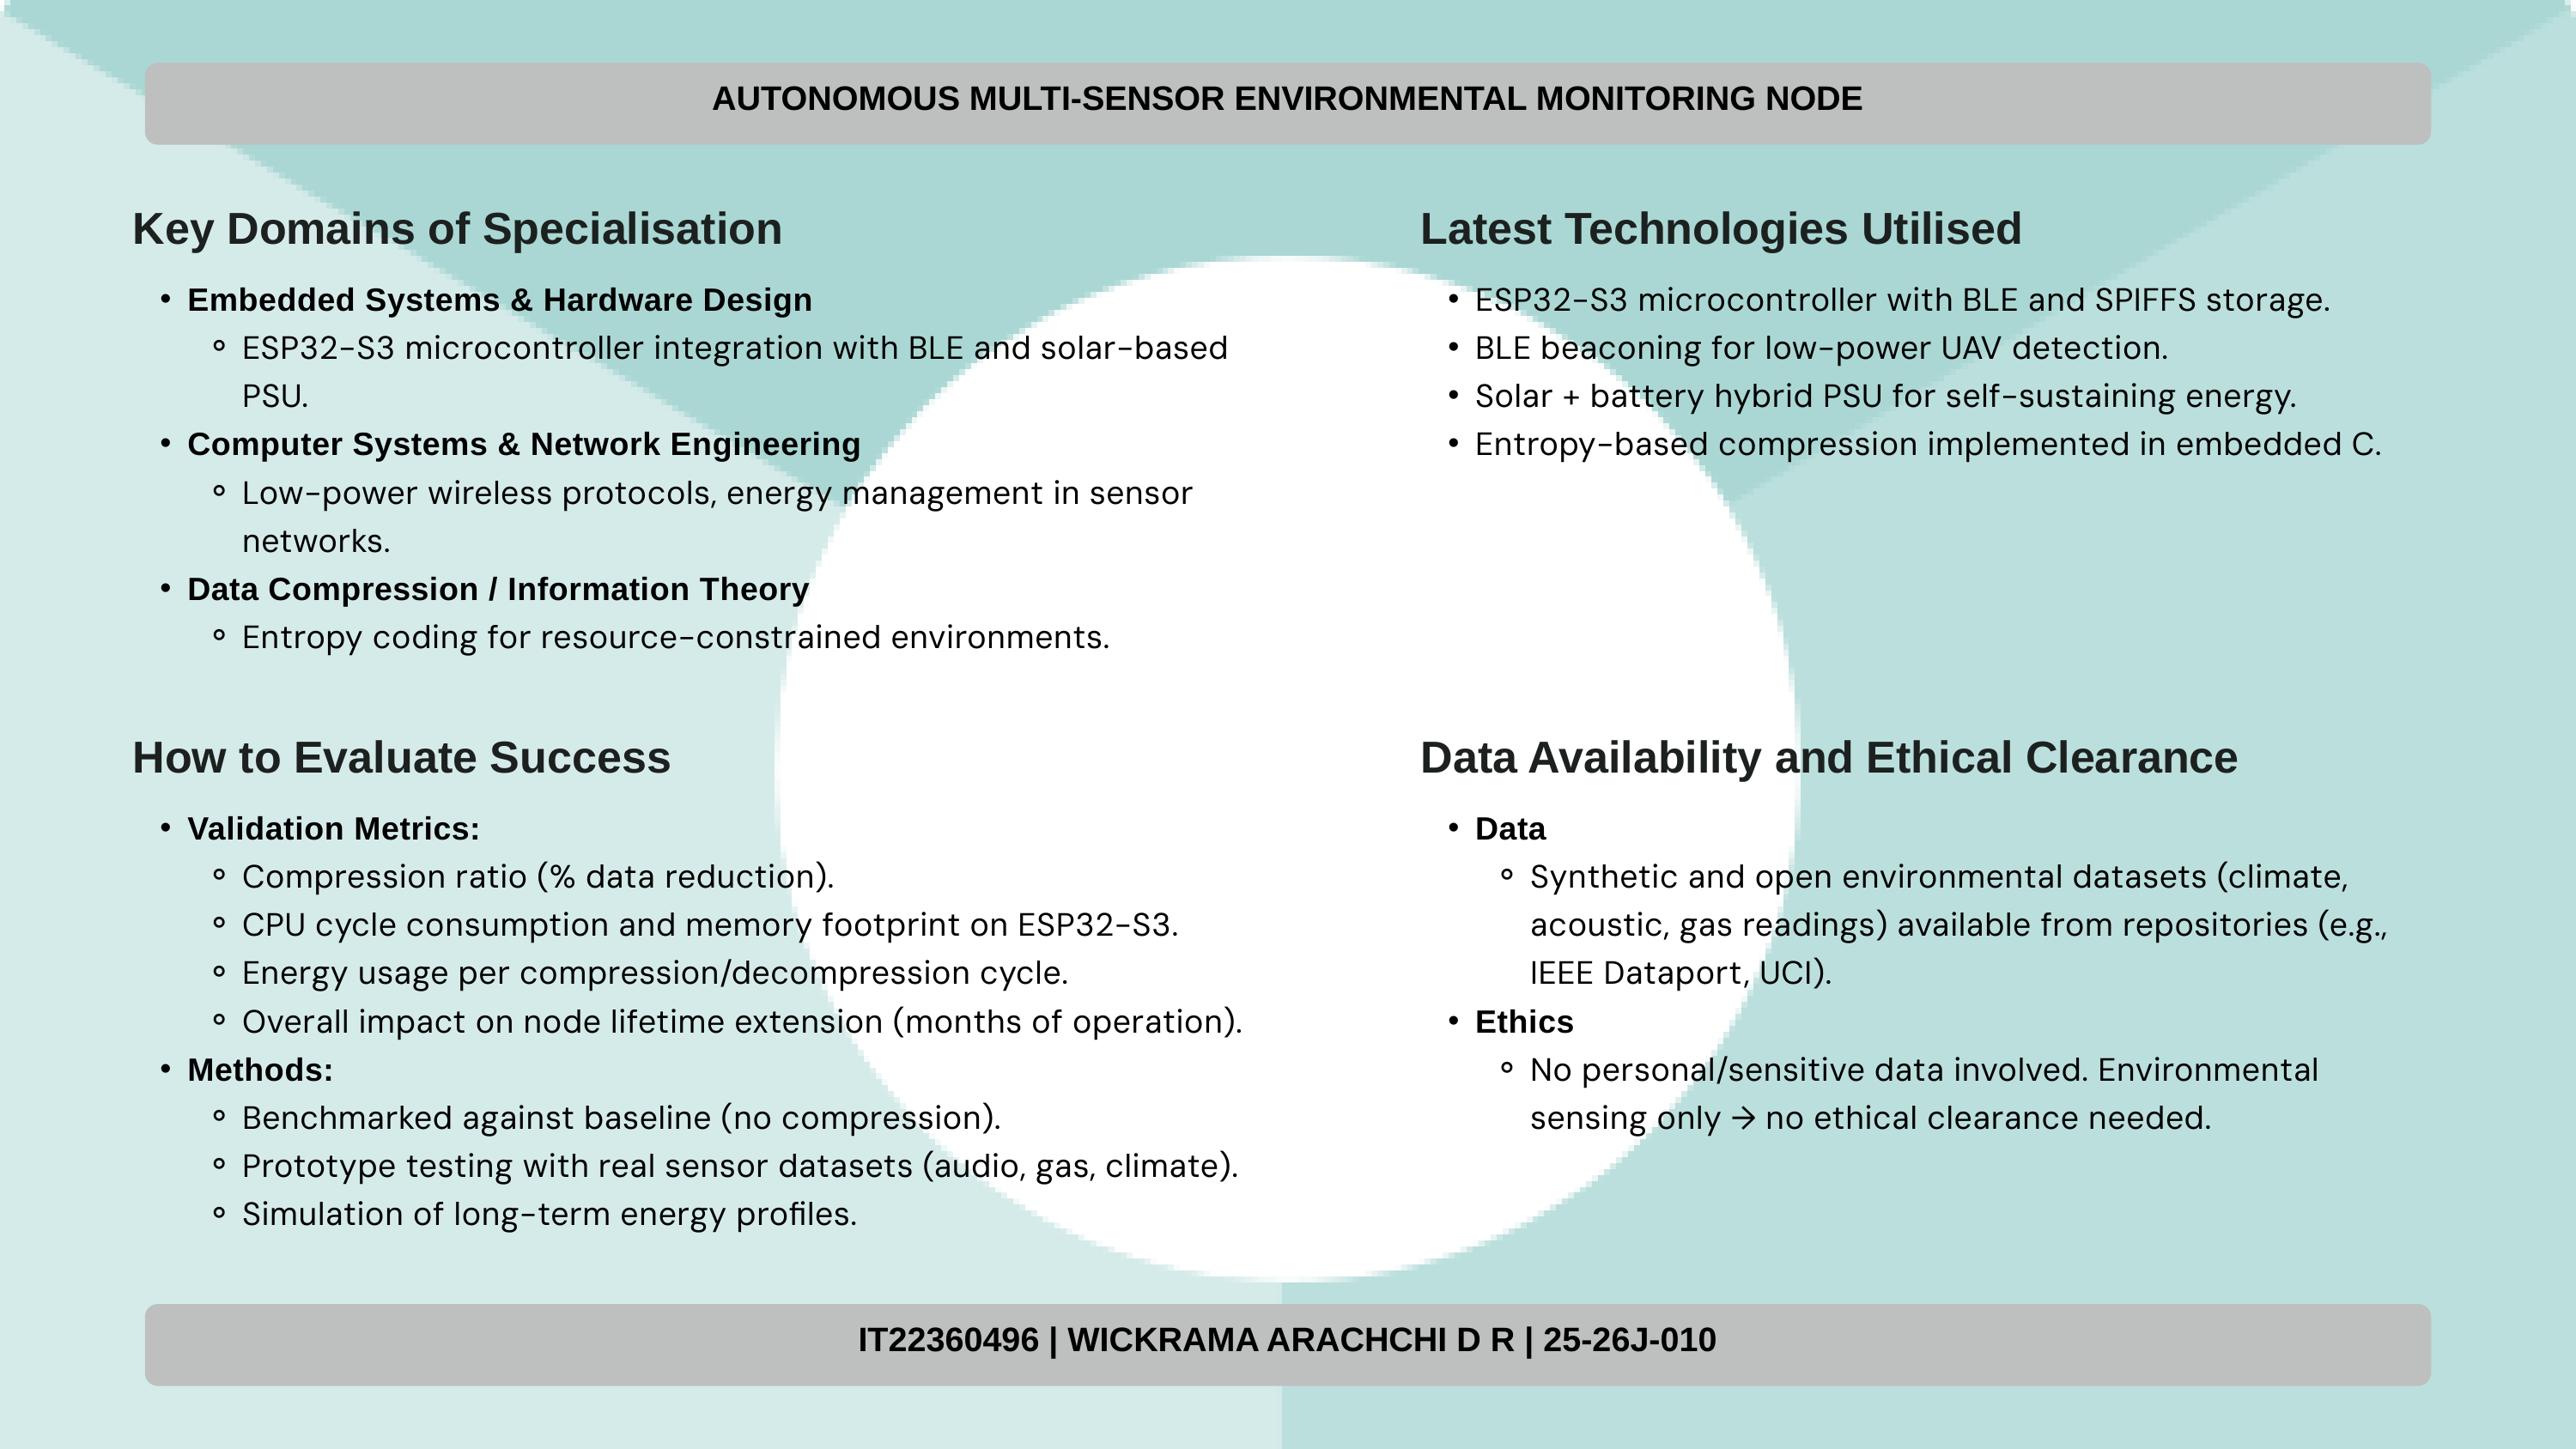

AUTONOMOUS MULTI-SENSOR ENVIRONMENTAL MONITORING NODE
Key Domains of Specialisation
Latest Technologies Utilised
Embedded Systems & Hardware Design
ESP32-S3 microcontroller integration with BLE and solar-based PSU.
Computer Systems & Network Engineering
Low-power wireless protocols, energy management in sensor networks.
Data Compression / Information Theory
Entropy coding for resource-constrained environments.

ESP32-S3 microcontroller with BLE and SPIFFS storage.
BLE beaconing for low-power UAV detection.
Solar + battery hybrid PSU for self-sustaining energy.
Entropy-based compression implemented in embedded C.

How to Evaluate Success
Data Availability and Ethical Clearance
Validation Metrics:
Compression ratio (% data reduction).
CPU cycle consumption and memory footprint on ESP32-S3.
Energy usage per compression/decompression cycle.
Overall impact on node lifetime extension (months of operation).
Methods:
Benchmarked against baseline (no compression).
Prototype testing with real sensor datasets (audio, gas, climate).
Simulation of long-term energy profiles.

Data
Synthetic and open environmental datasets (climate, acoustic, gas readings) available from repositories (e.g., IEEE Dataport, UCI).
Ethics
No personal/sensitive data involved. Environmental sensing only → no ethical clearance needed.

IT22360496 | WICKRAMA ARACHCHI D R | 25-26J-010